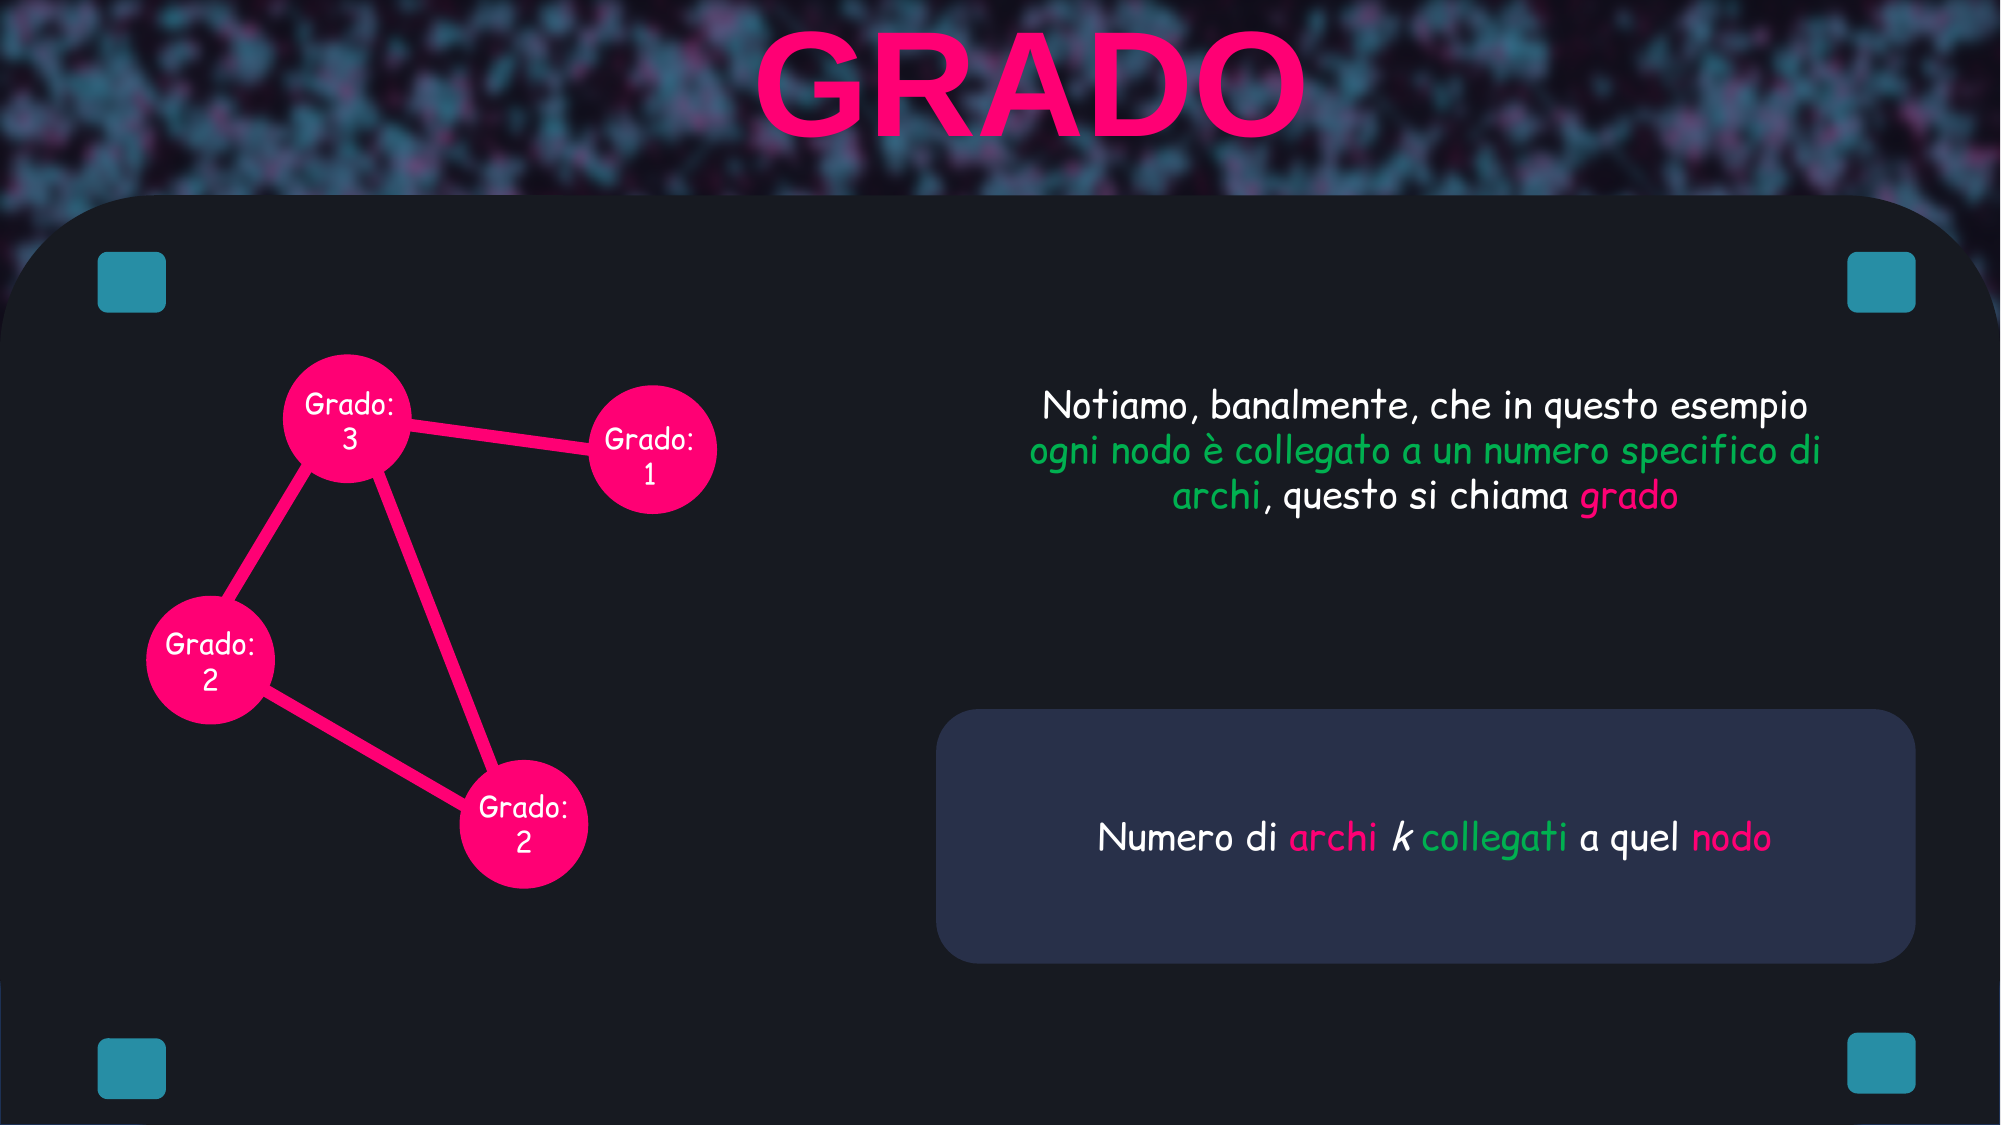

GRADO

Notiamo, banalmente, che in questo esempio ogni nodo è collegato a un numero specifico di archi, questo si chiama grado
Grado:
3

Grado:
1

Grado:
2

Grado:
2
Numero di archi k collegati a quel nodo